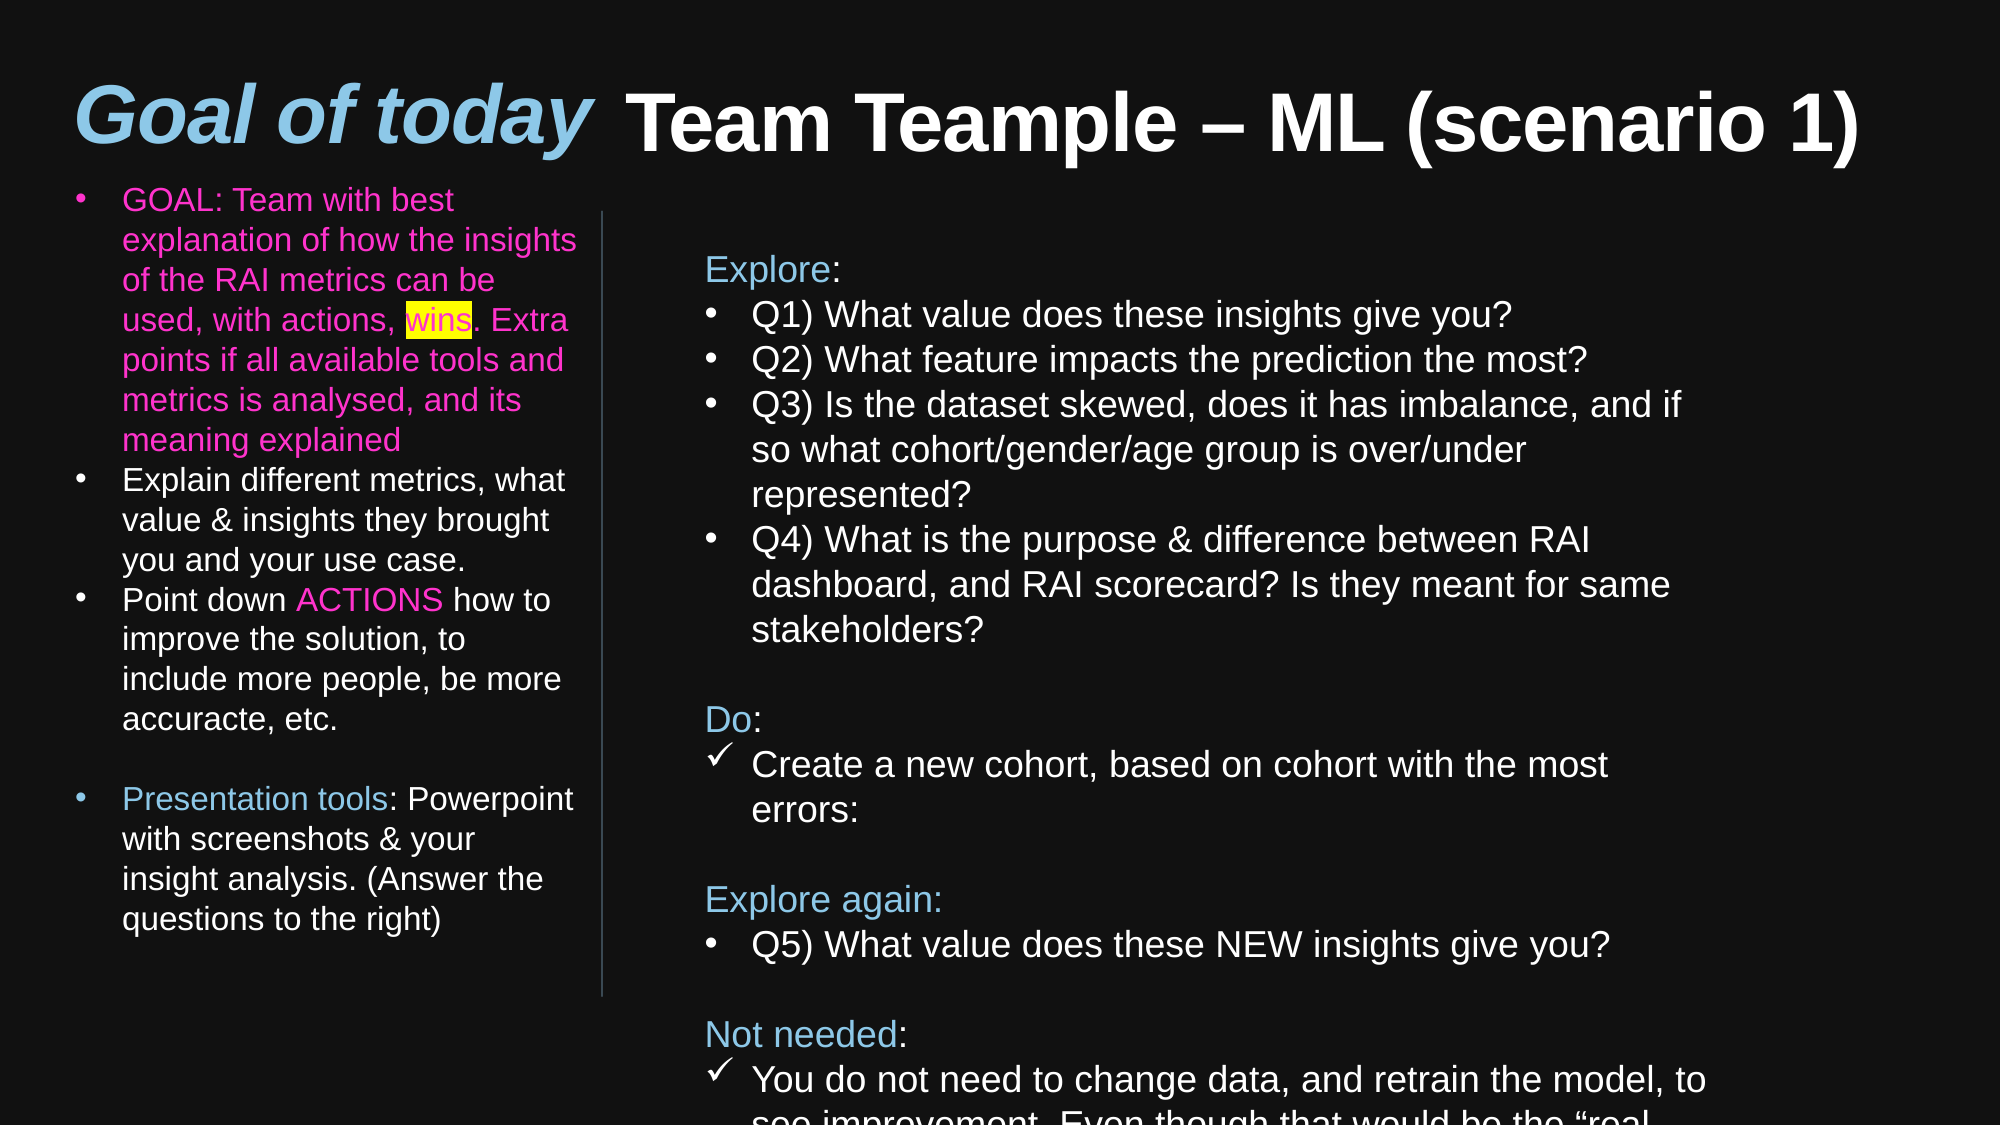

Goal of today
Team Teample – ML (scenario 1)
GOAL: Team with best explanation of how the insights of the RAI metrics can be used, with actions, wins. Extra points if all available tools and metrics is analysed, and its meaning explained
Explain different metrics, what value & insights they brought you and your use case.
Point down ACTIONS how to improve the solution, to include more people, be more accuracte, etc.

Presentation tools: Powerpoint with screenshots & your insight analysis. (Answer the questions to the right)

Explore:
Q1) What value does these insights give you?
Q2) What feature impacts the prediction the most?
Q3) Is the dataset skewed, does it has imbalance, and if so what cohort/gender/age group is over/under represented?
Q4) What is the purpose & difference between RAI dashboard, and RAI scorecard? Is they meant for same stakeholders?

Do:
Create a new cohort, based on cohort with the most errors:

Explore again:
Q5) What value does these NEW insights give you?

Not needed:
You do not need to change data, and retrain the model, to see improvement. Even though that would be the “real scenario”.